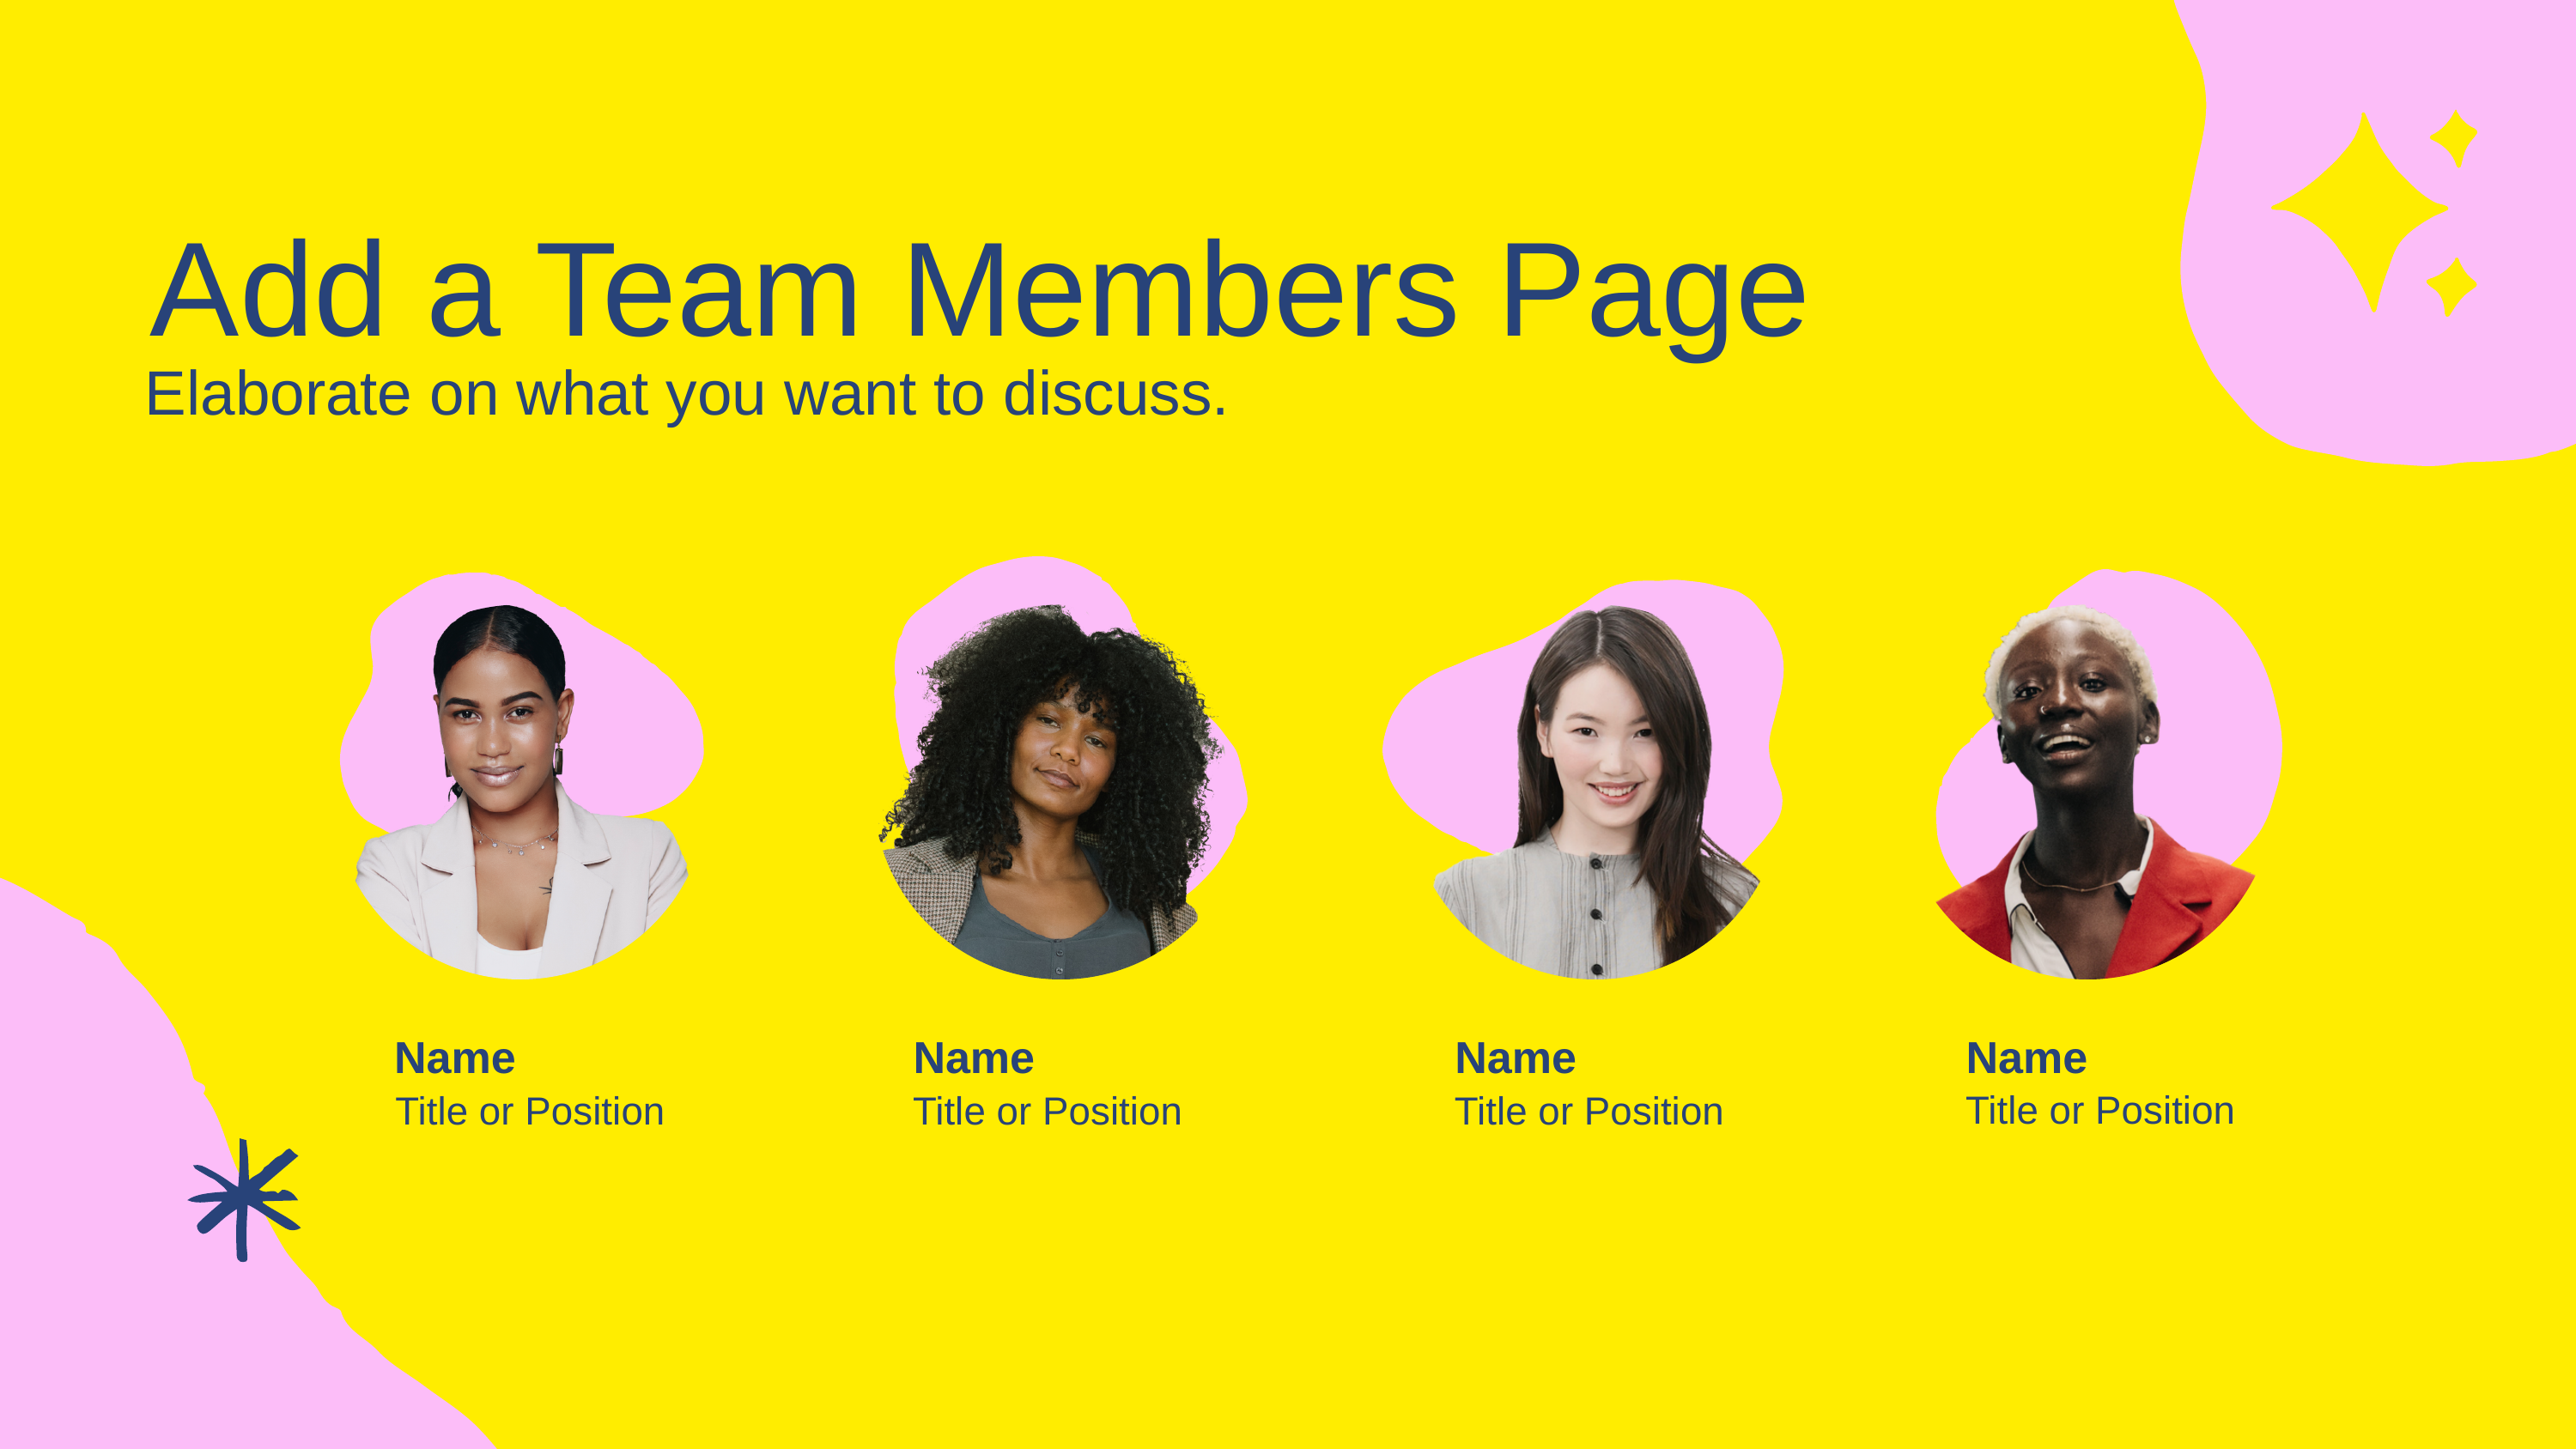

Add a Team Members Page

Elaborate on what you want to discuss.

 Name
Title or Position
 Name
Title or Position
 Name
Title or Position
 Name
Title or Position